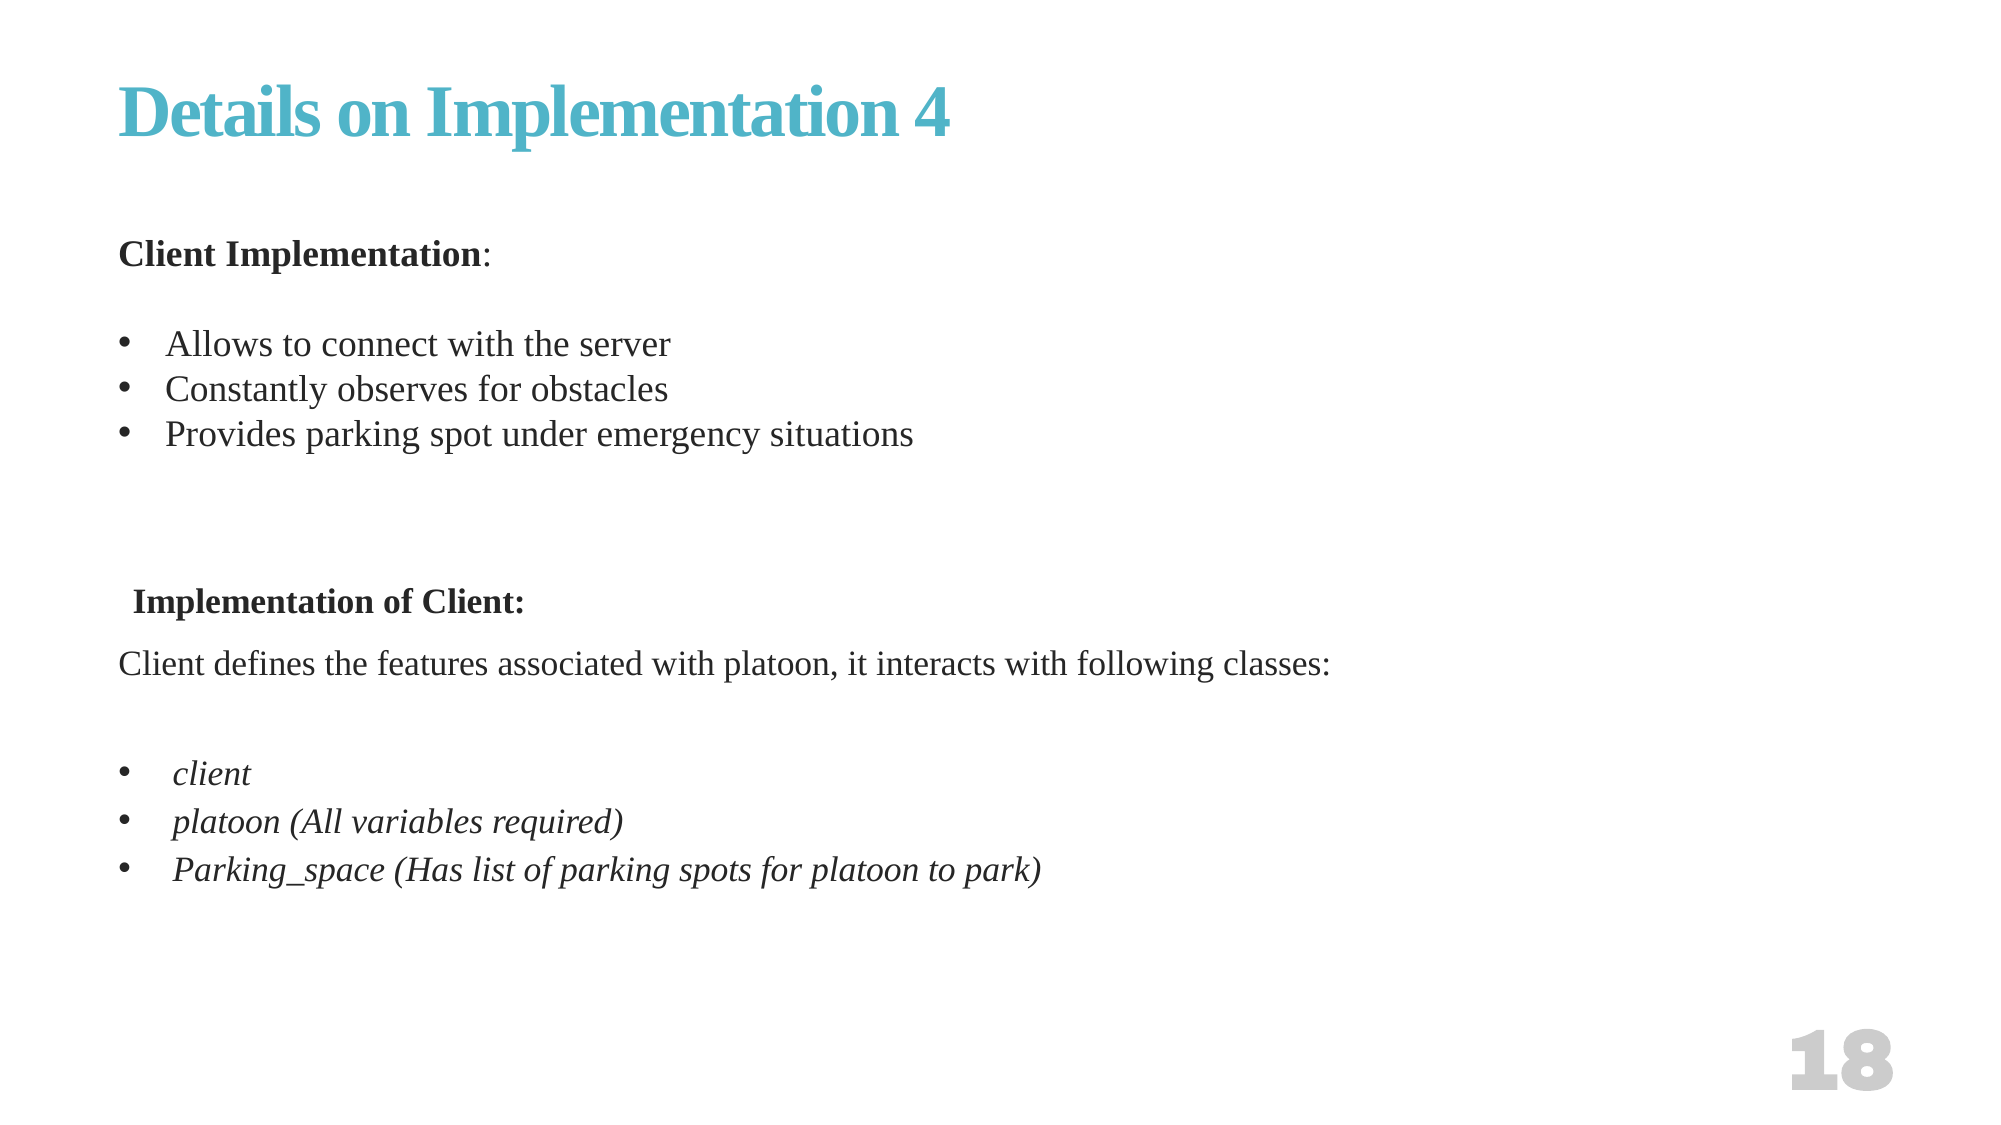

# Details on Implementation 4
Client Implementation:

Allows to connect with the server
Constantly observes for obstacles
Provides parking spot under emergency situations
Implementation of Client:
Client defines the features associated with platoon, it interacts with following classes:

client
platoon (All variables required)
Parking_space (Has list of parking spots for platoon to park)

18